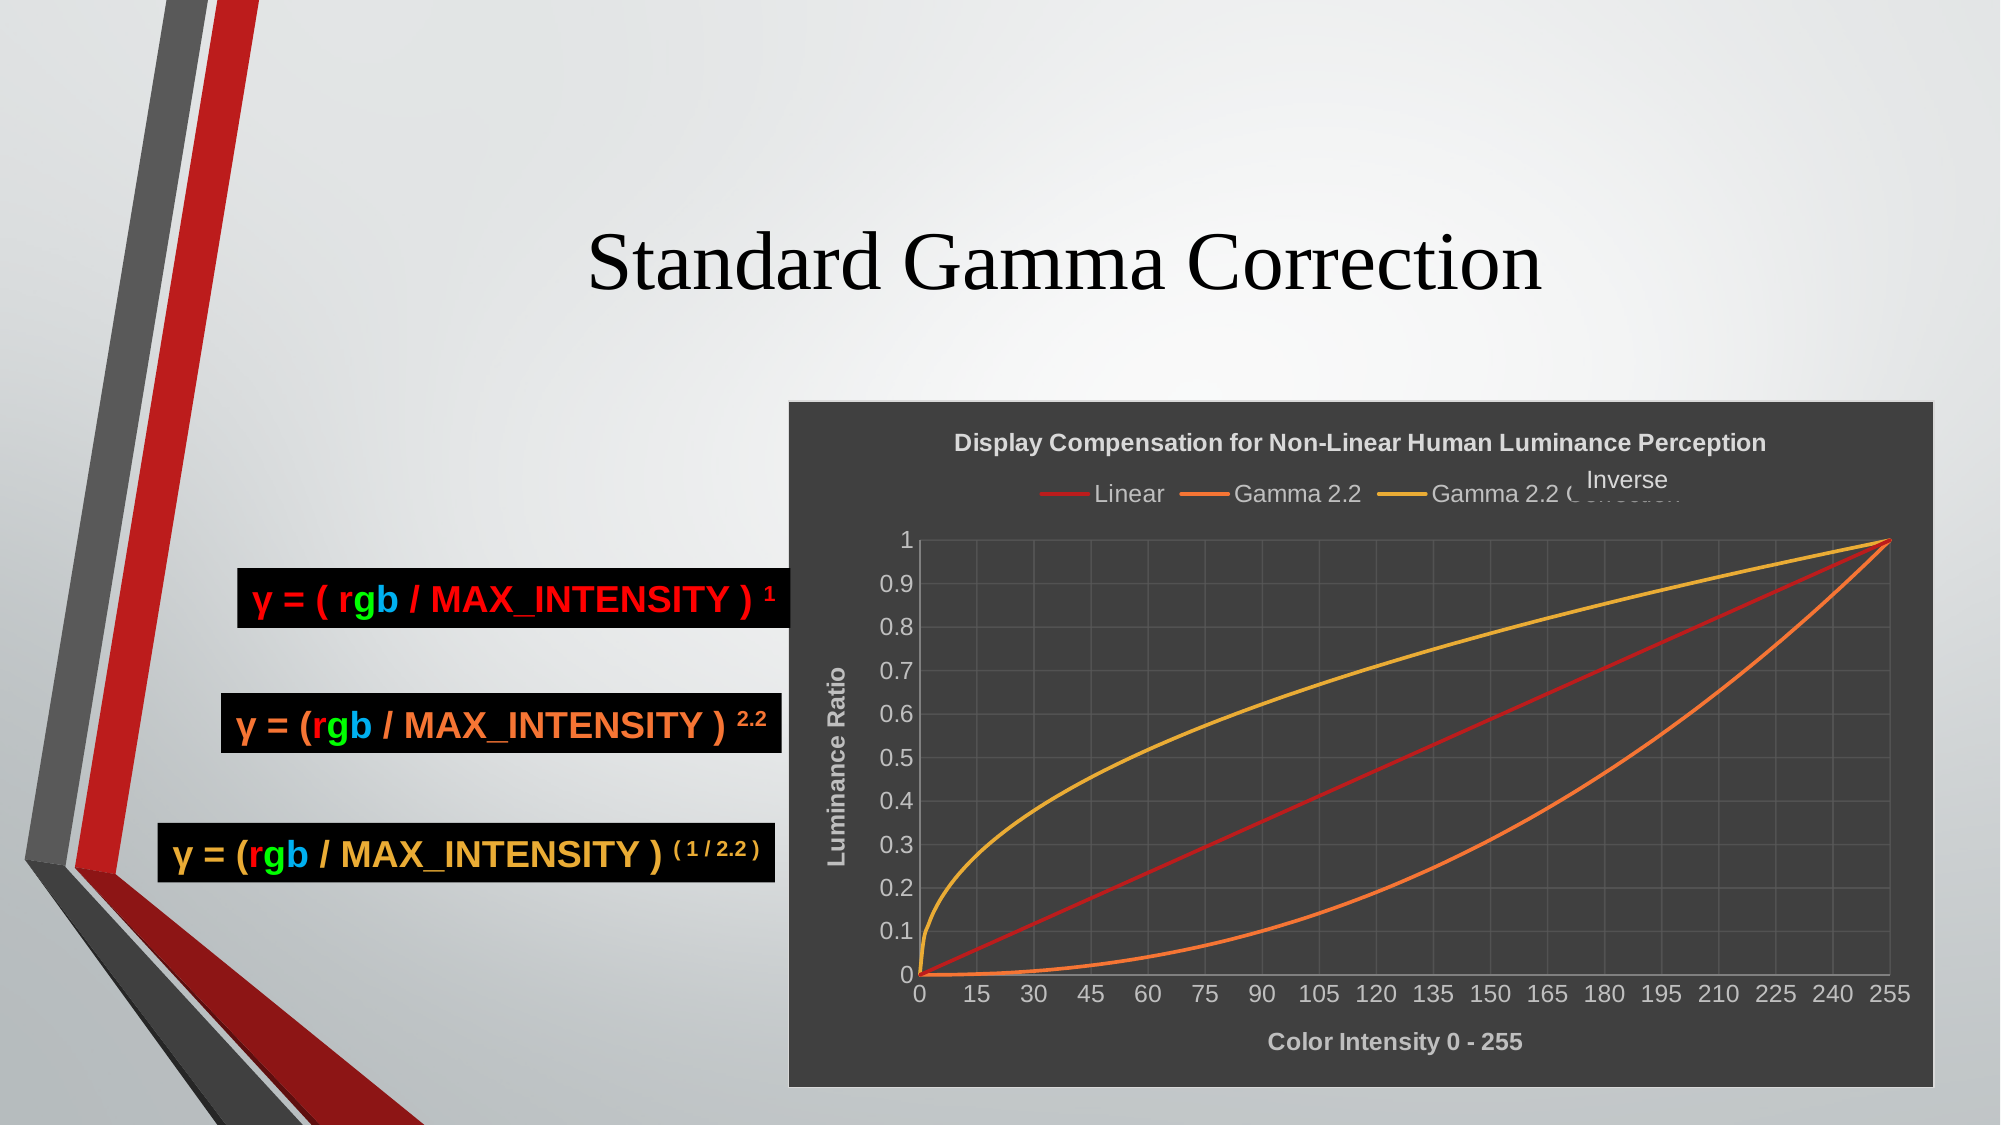

# Standard Gamma Correction

### Chart: Display Compensation for Non-Linear Human Luminance Perception

| Category | Linear | Gamma 2.2 | Gamma 2.2 Correction |
|---|---|---|---|
Inverse
γ = ( rgb / MAX_INTENSITY ) 1
γ = (rgb / MAX_INTENSITY ) 2.2
γ = (rgb / MAX_INTENSITY ) ( 1 / 2.2 )